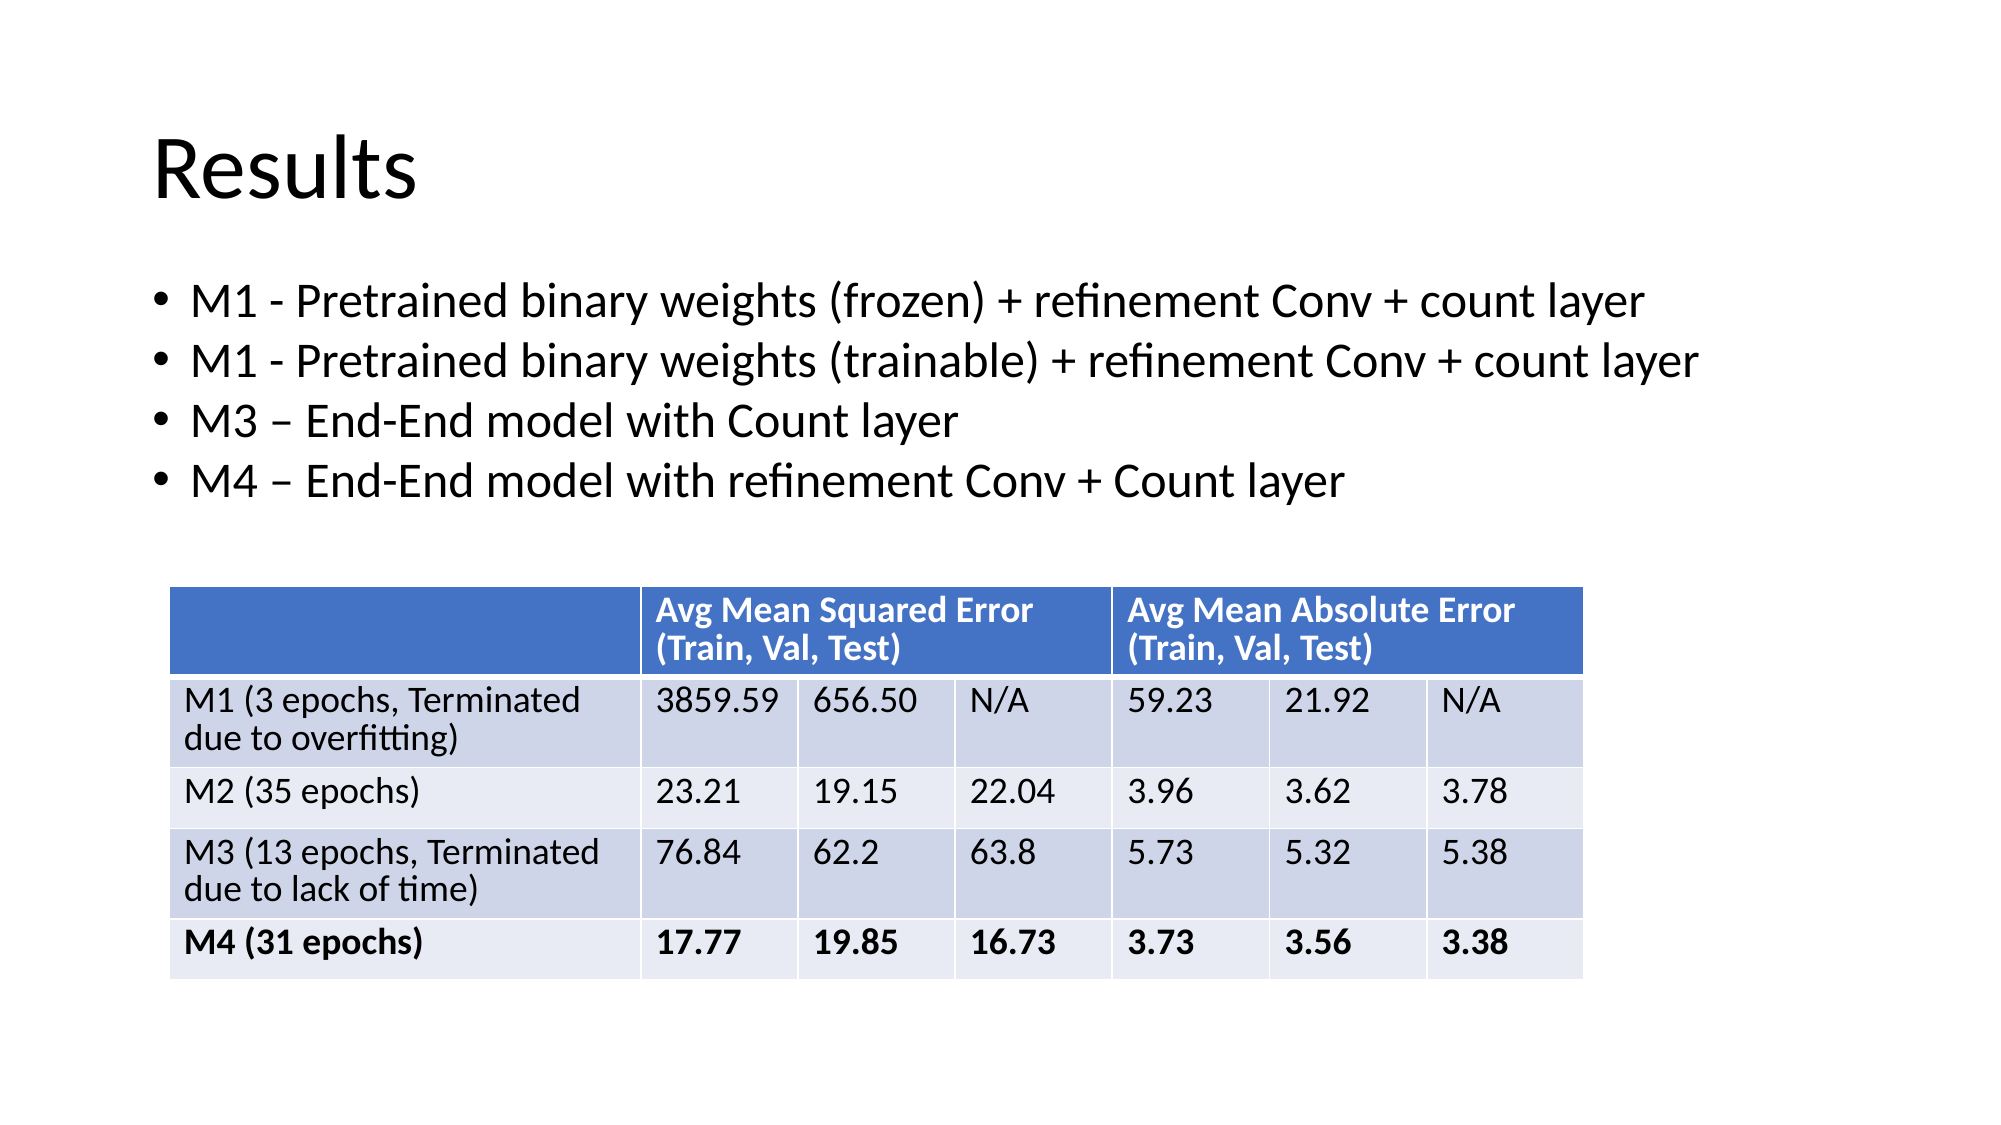

# Results
M1 - Pretrained binary weights (frozen) + refinement Conv + count layer
M1 - Pretrained binary weights (trainable) + refinement Conv + count layer
M3 – End-End model with Count layer
M4 – End-End model with refinement Conv + Count layer

|  | Avg Mean Squared Error (Train, Val, Test) |  |  | Avg Mean Absolute Error (Train, Val, Test) |  |  |
| --- | --- | --- | --- | --- | --- | --- |
| M1 (3 epochs, Terminated due to overfitting) | 3859.59 | 656.50 | N/A | 59.23 | 21.92 | N/A |
| M2 (35 epochs) | 23.21 | 19.15 | 22.04 | 3.96 | 3.62 | 3.78 |
| M3 (13 epochs, Terminated due to lack of time) | 76.84 | 62.2 | 63.8 | 5.73 | 5.32 | 5.38 |
| M4 (31 epochs) | 17.77 | 19.85 | 16.73 | 3.73 | 3.56 | 3.38 |